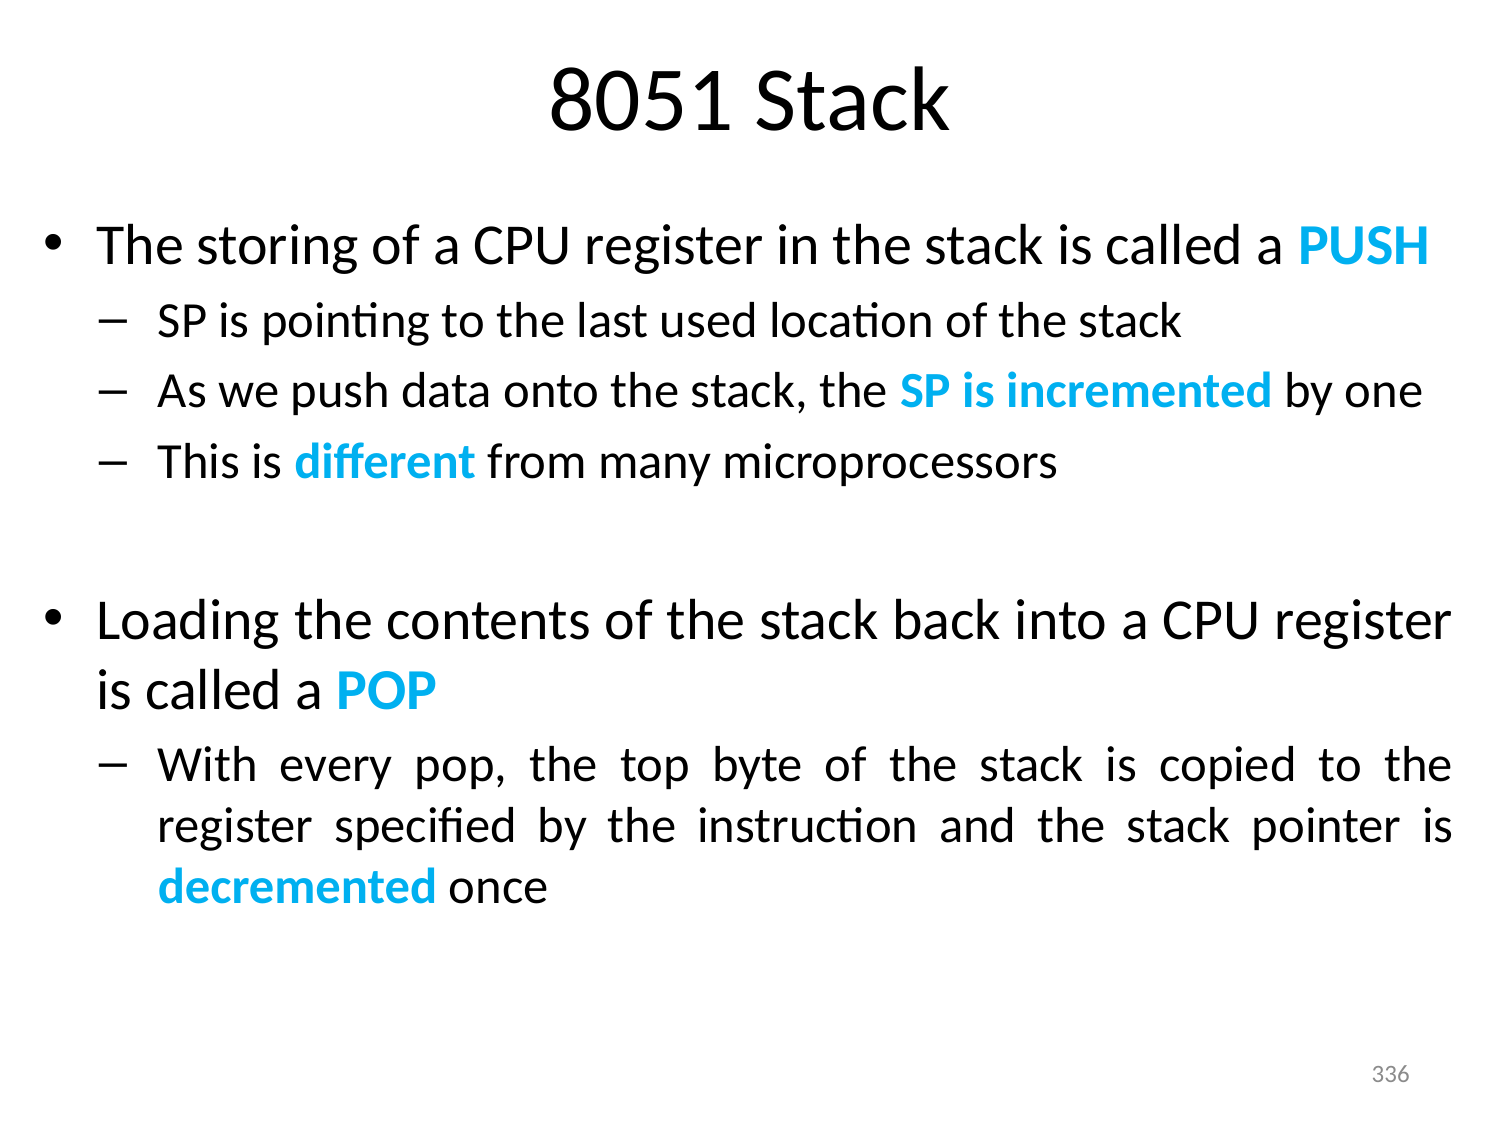

# 8051 Stack
The storing of a CPU register in the stack is called a PUSH
SP is pointing to the last used location of the stack
As we push data onto the stack, the SP is incremented by one
This is different from many microprocessors

Loading the contents of the stack back into a CPU register is called a POP
With every pop, the top byte of the stack is copied to the register specified by the instruction and the stack pointer is decremented once
336